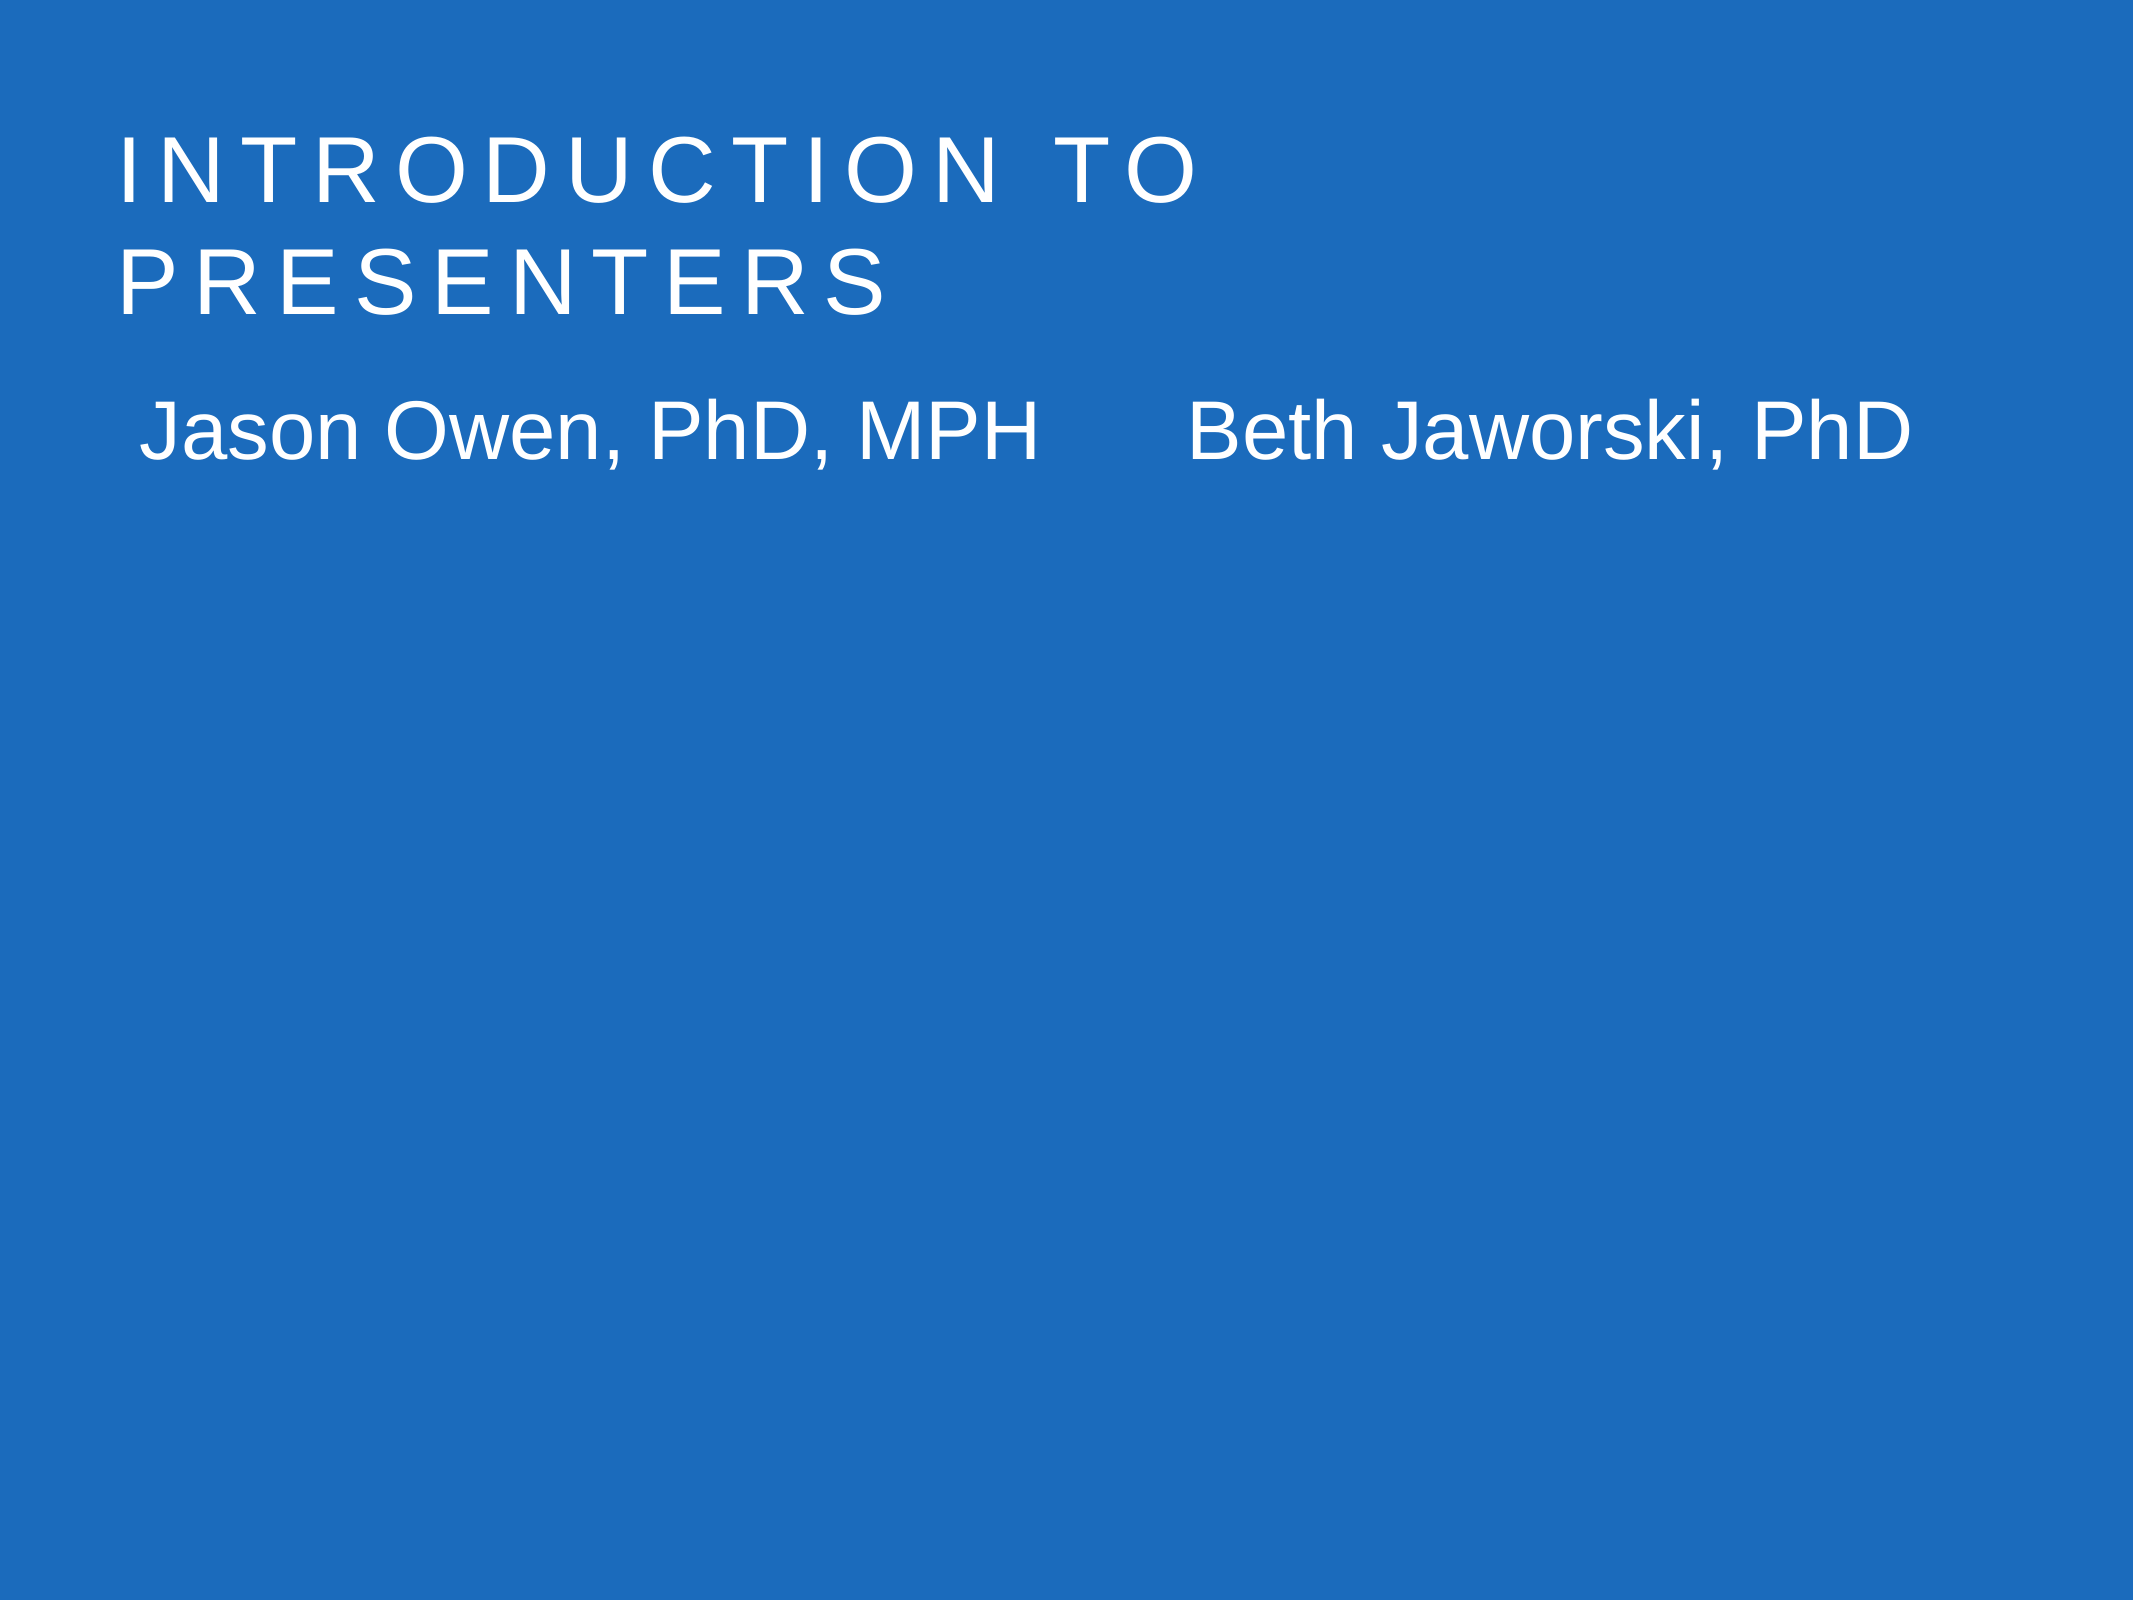

# Introduction to presenters

Jason Owen, PhD, MPH
Beth Jaworski, PhD